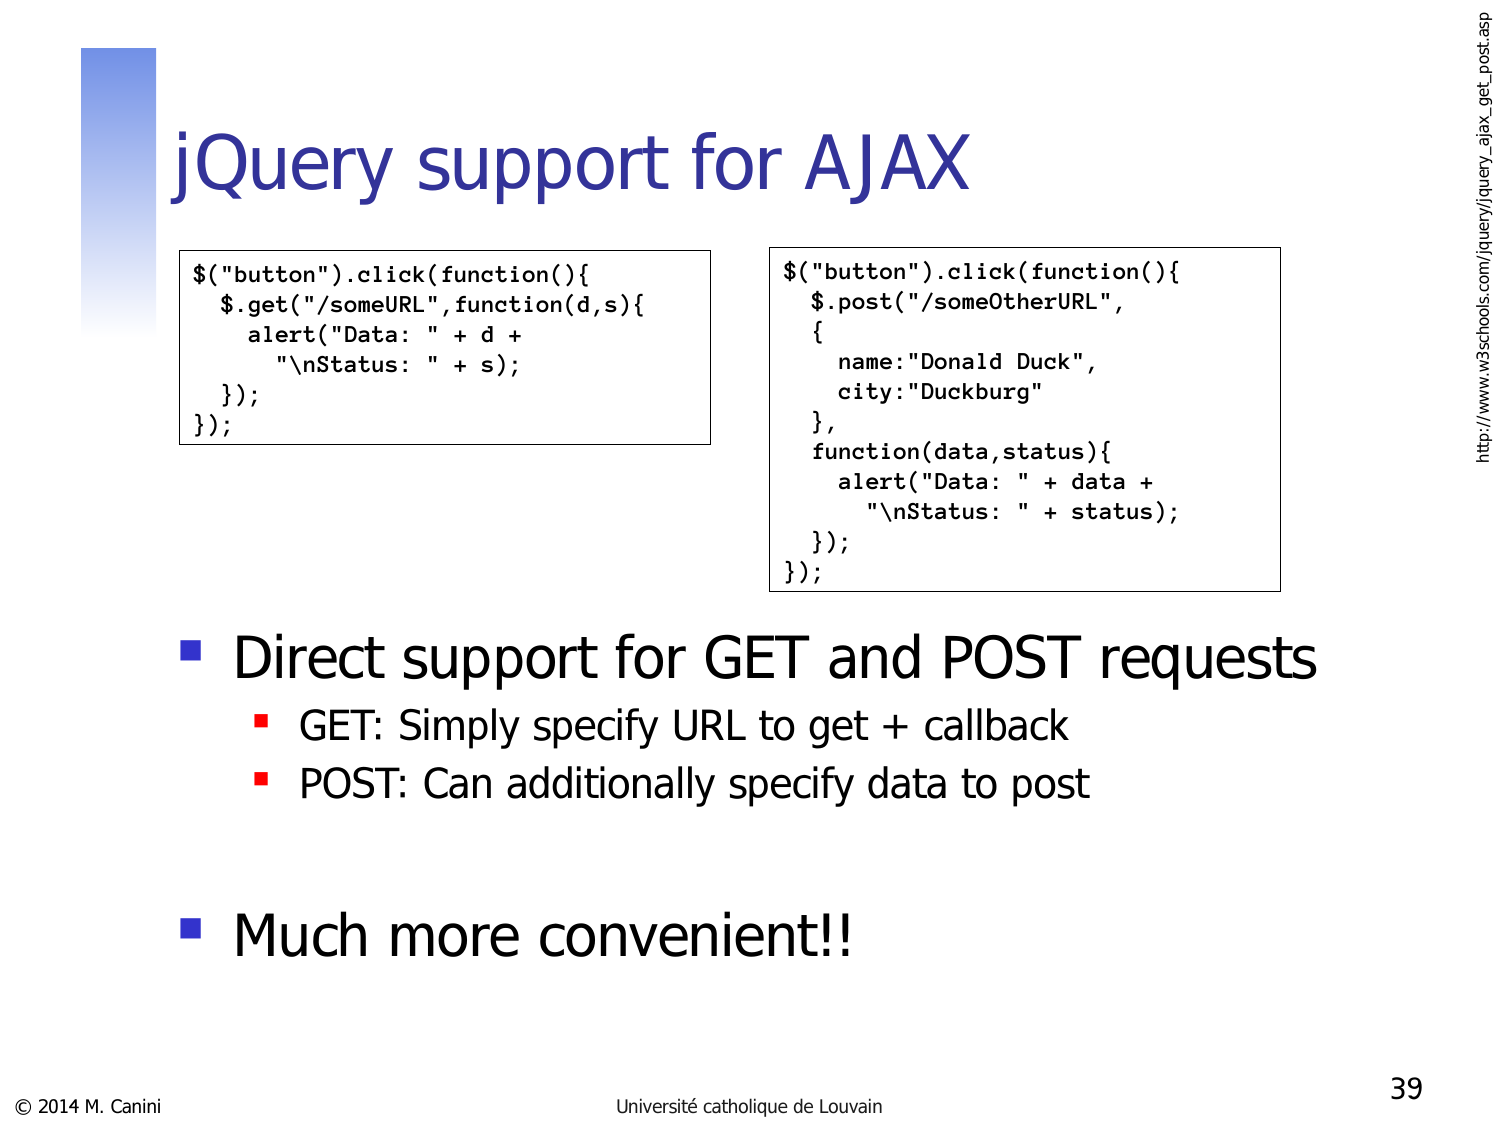

# jQuery support for AJAX
http://www.w3schools.com/jquery/jquery_ajax_get_post.asp
$("button").click(function(){
  $.post("/someOtherURL",
  {
    name:"Donald Duck",
    city:"Duckburg"
  },
  function(data,status){
    alert("Data: " + data +
      "\nStatus: " + status);
  });
});
$("button").click(function(){
  $.get("/someURL",function(d,s){
    alert("Data: " + d +
      "\nStatus: " + s);
  });
});
Direct support for GET and POST requests
GET: Simply specify URL to get + callback
POST: Can additionally specify data to post

Much more convenient!!

39
Université catholique de Louvain